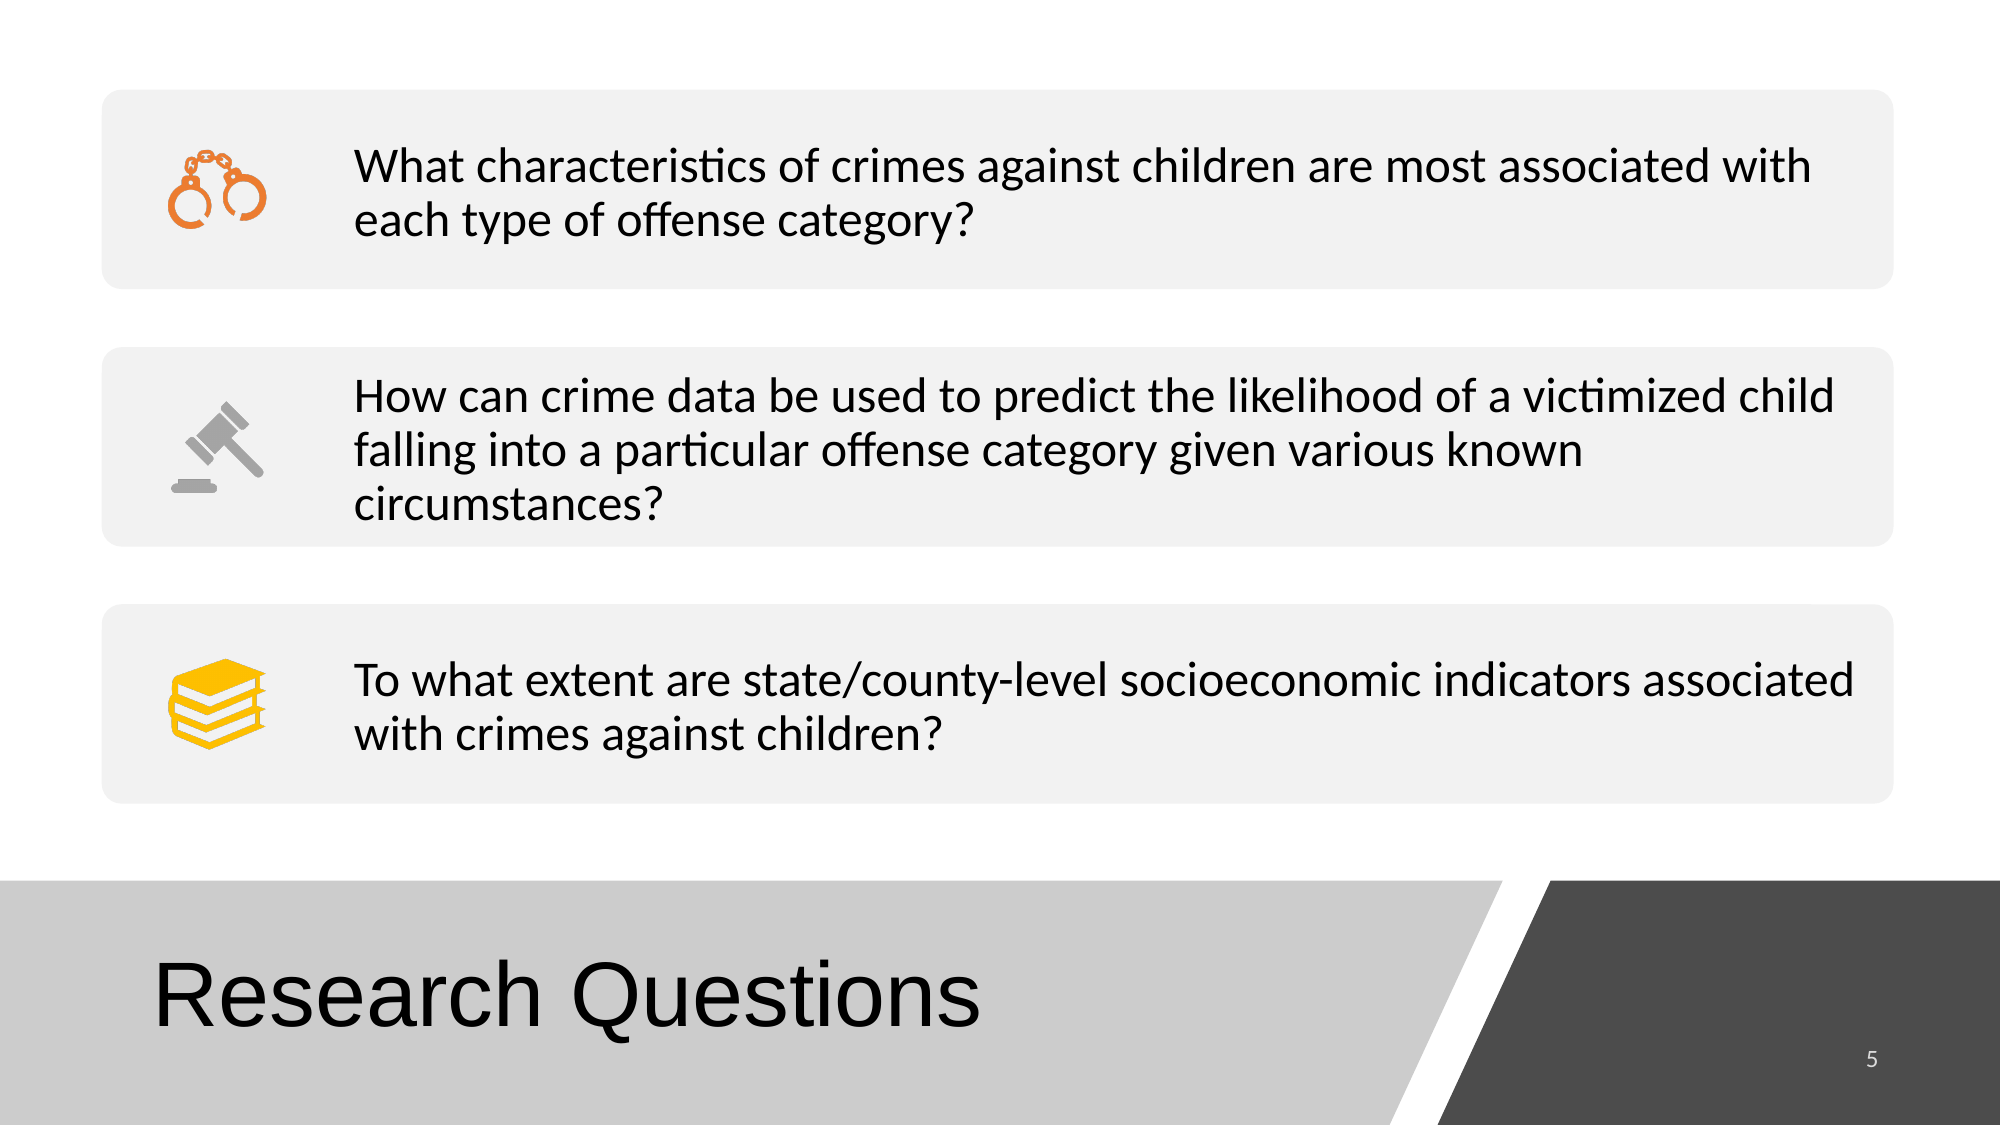

What characteristics of crimes against children are most associated with each type of offense category?
How can crime data be used to predict the likelihood of a victimized child falling into a particular offense category given various known circumstances?
To what extent are state/county-level socioeconomic indicators associated with crimes against children?

# Research Questions
5